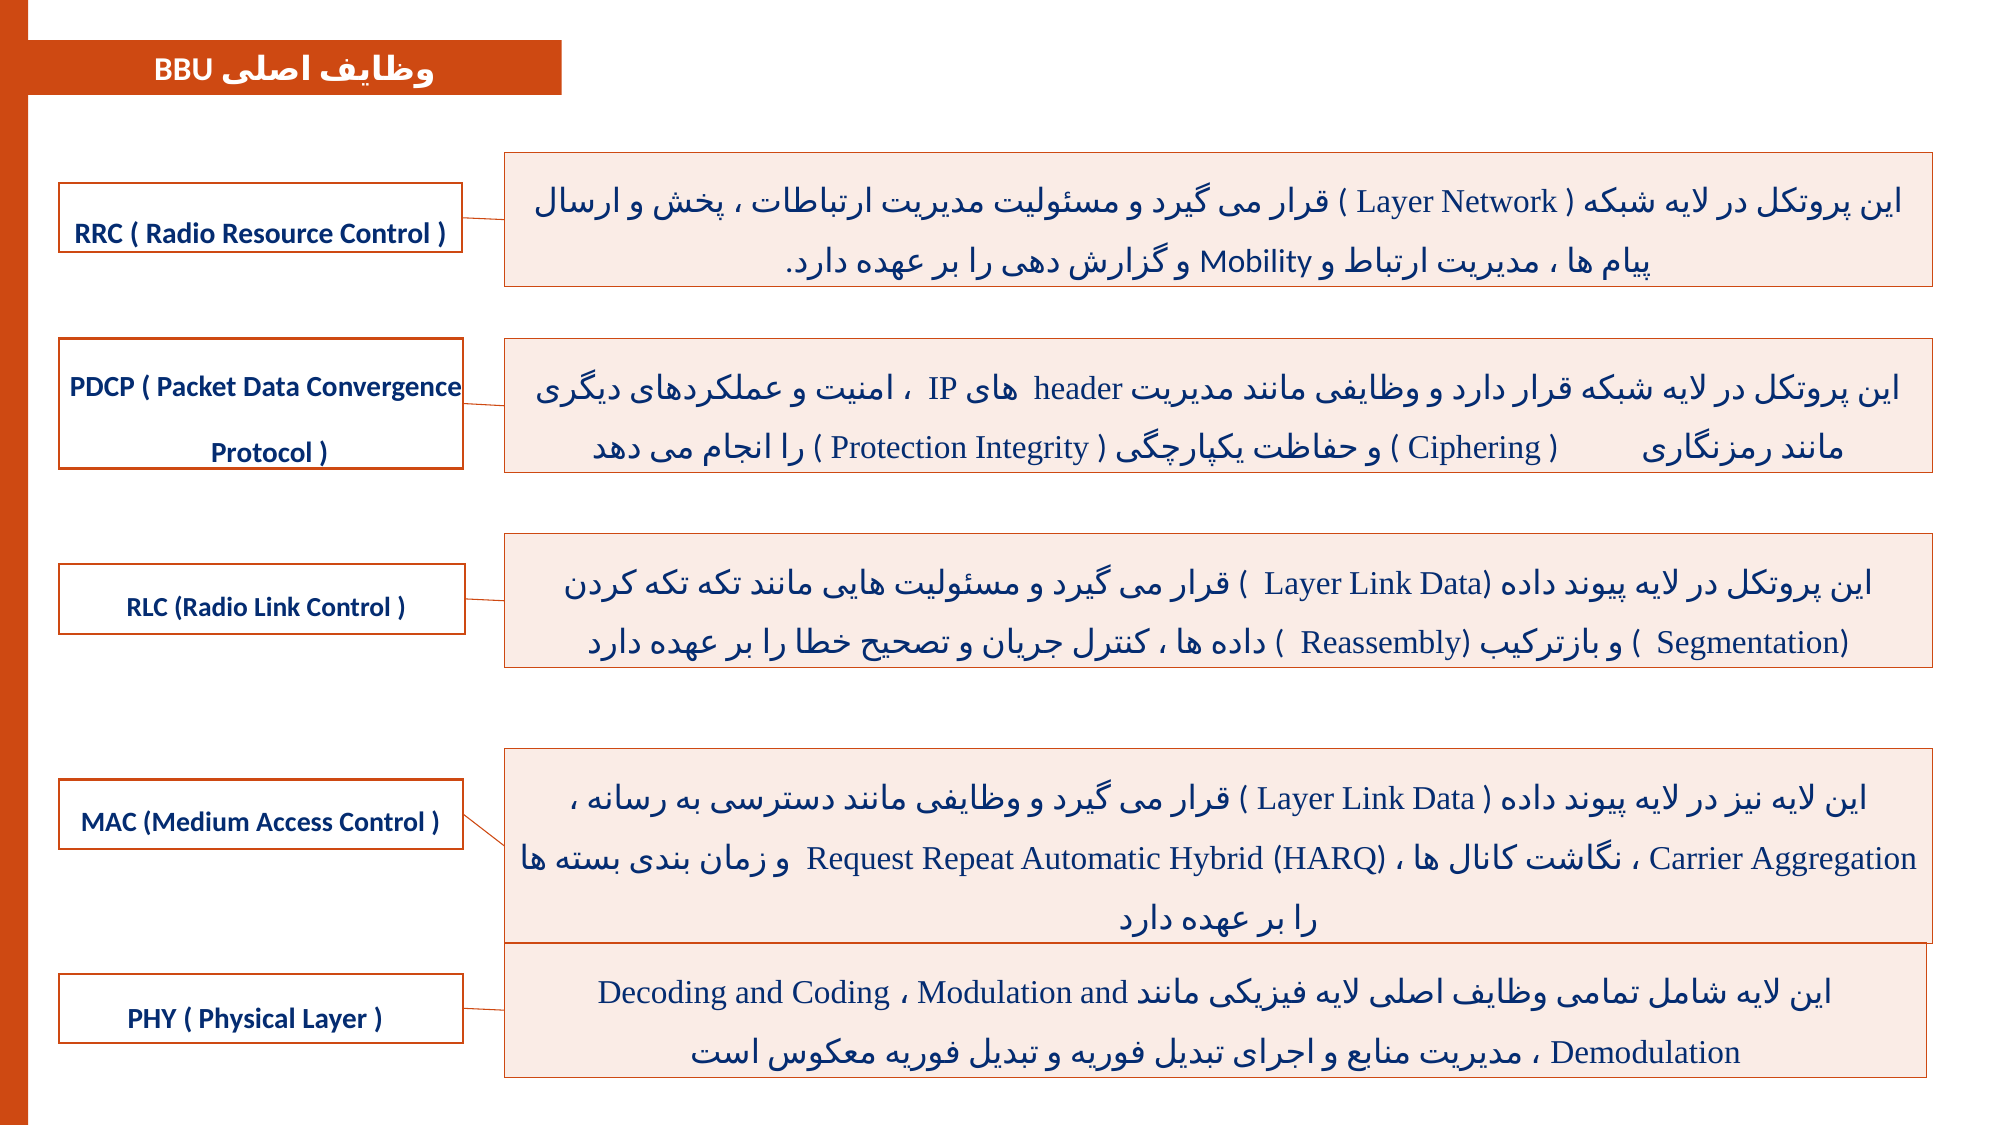

وظایف اصلی BBU
این پروتکل در لایه شبکه ( Layer Network ) قرار می گیرد و مسئولیت مدیریت ارتباطات ، پخش و ارسال پیام ها ، مدیریت ارتباط و Mobility و گزارش دهی را بر عهده دارد.
RRC ( Radio Resource Control )

PDCP ( Packet Data Convergence Protocol )

این پروتکل در لایه شبکه قرار دارد و وظایفی مانند مدیریت header  های IP  ، امنیت و عملکردهای دیگری مانند رمزنگاری           ( Ciphering ) و حفاظت یکپارچگی ( Protection Integrity ) را انجام می دهد
این پروتکل در لایه پیوند داده (Layer Link Data  ) قرار می گیرد و مسئولیت هایی مانند تکه تکه کردن (Segmentation  ) و بازترکیب (Reassembly  ) داده ها ، کنترل جریان و تصحیح خطا را بر عهده دارد

RLC (Radio Link Control )

این لایه نیز در لایه پیوند داده ( Layer Link Data ) قرار می گیرد و وظایفی مانند دسترسی به رسانه ، Carrier Aggregation ، نگاشت کانال ها ، (Request Repeat Automatic Hybrid (HARQ  و زمان بندی بسته ها را بر عهده دارد
MAC (Medium Access Control )

این لایه شامل تمامی وظایف اصلی لایه فیزیکی مانند Decoding and Coding ، Modulation and Demodulation ، مدیریت منابع و اجرای تبدیل فوریه و تبدیل فوریه معکوس است
PHY ( Physical Layer )